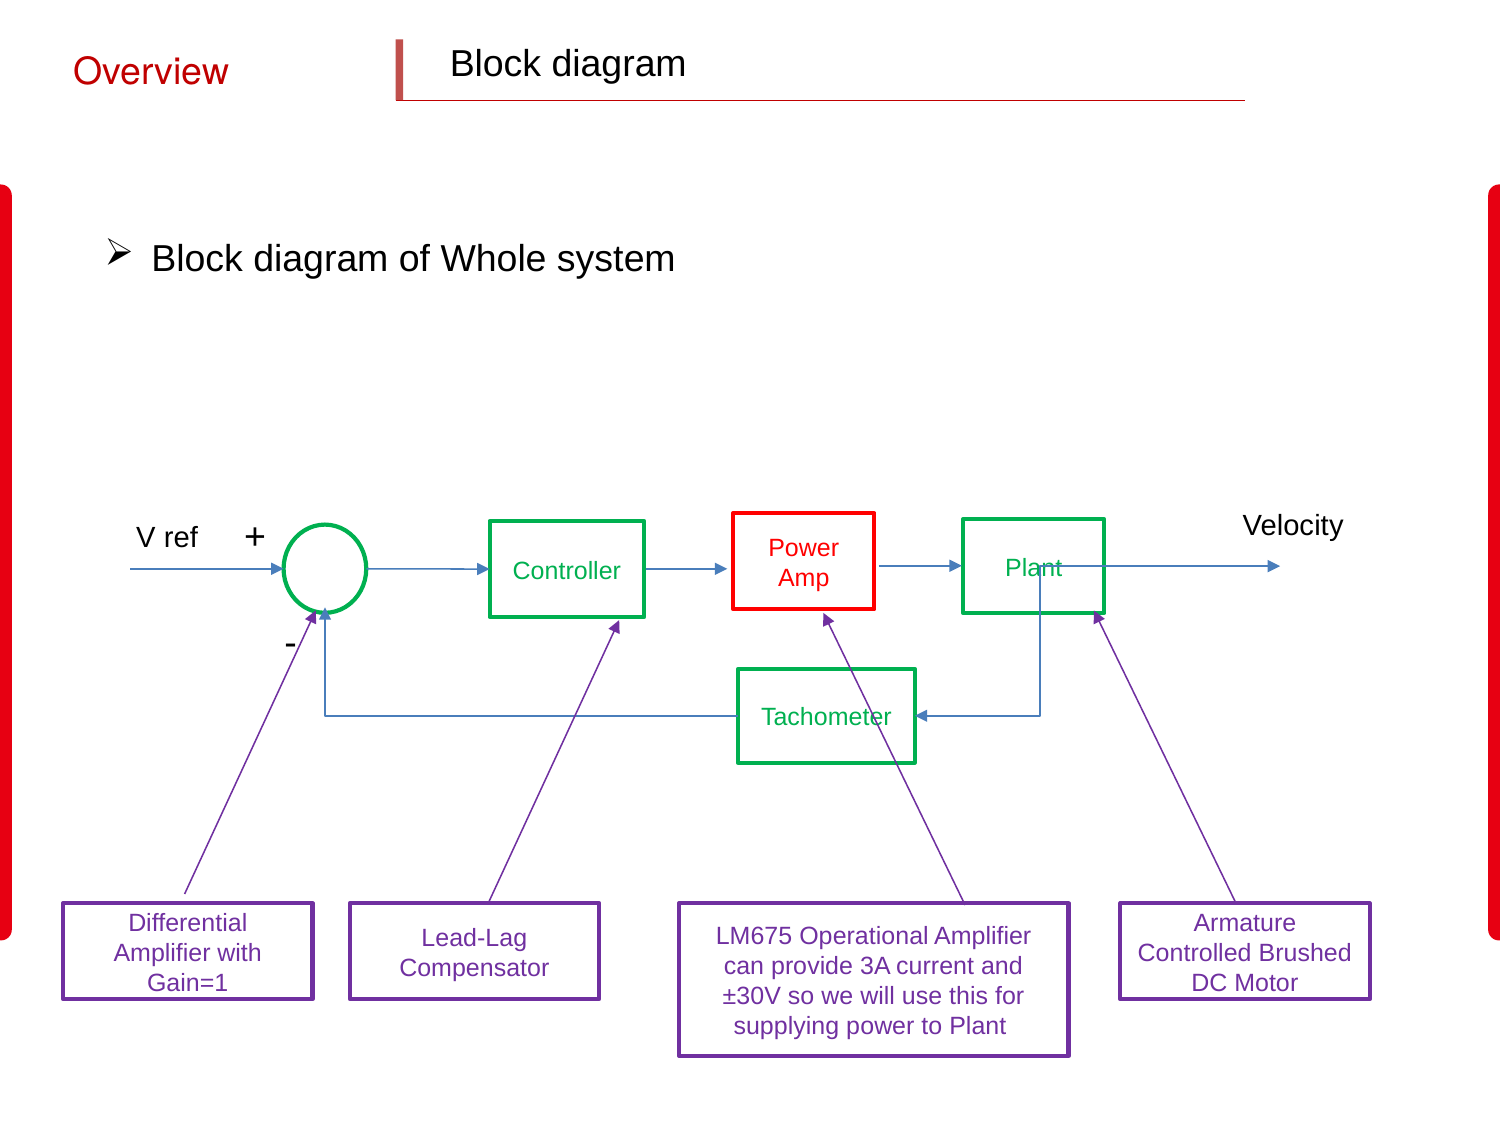

Block diagram
Overview

Block diagram of Whole system
Velocity
+
V ref
Power
Amp
Plant
Controller

-
Tachometer
Differential Amplifier with Gain=1
Lead-Lag Compensator
LM675 Operational Amplifier can provide 3A current and ±30V so we will use this for supplying power to Plant
Armature Controlled Brushed DC Motor